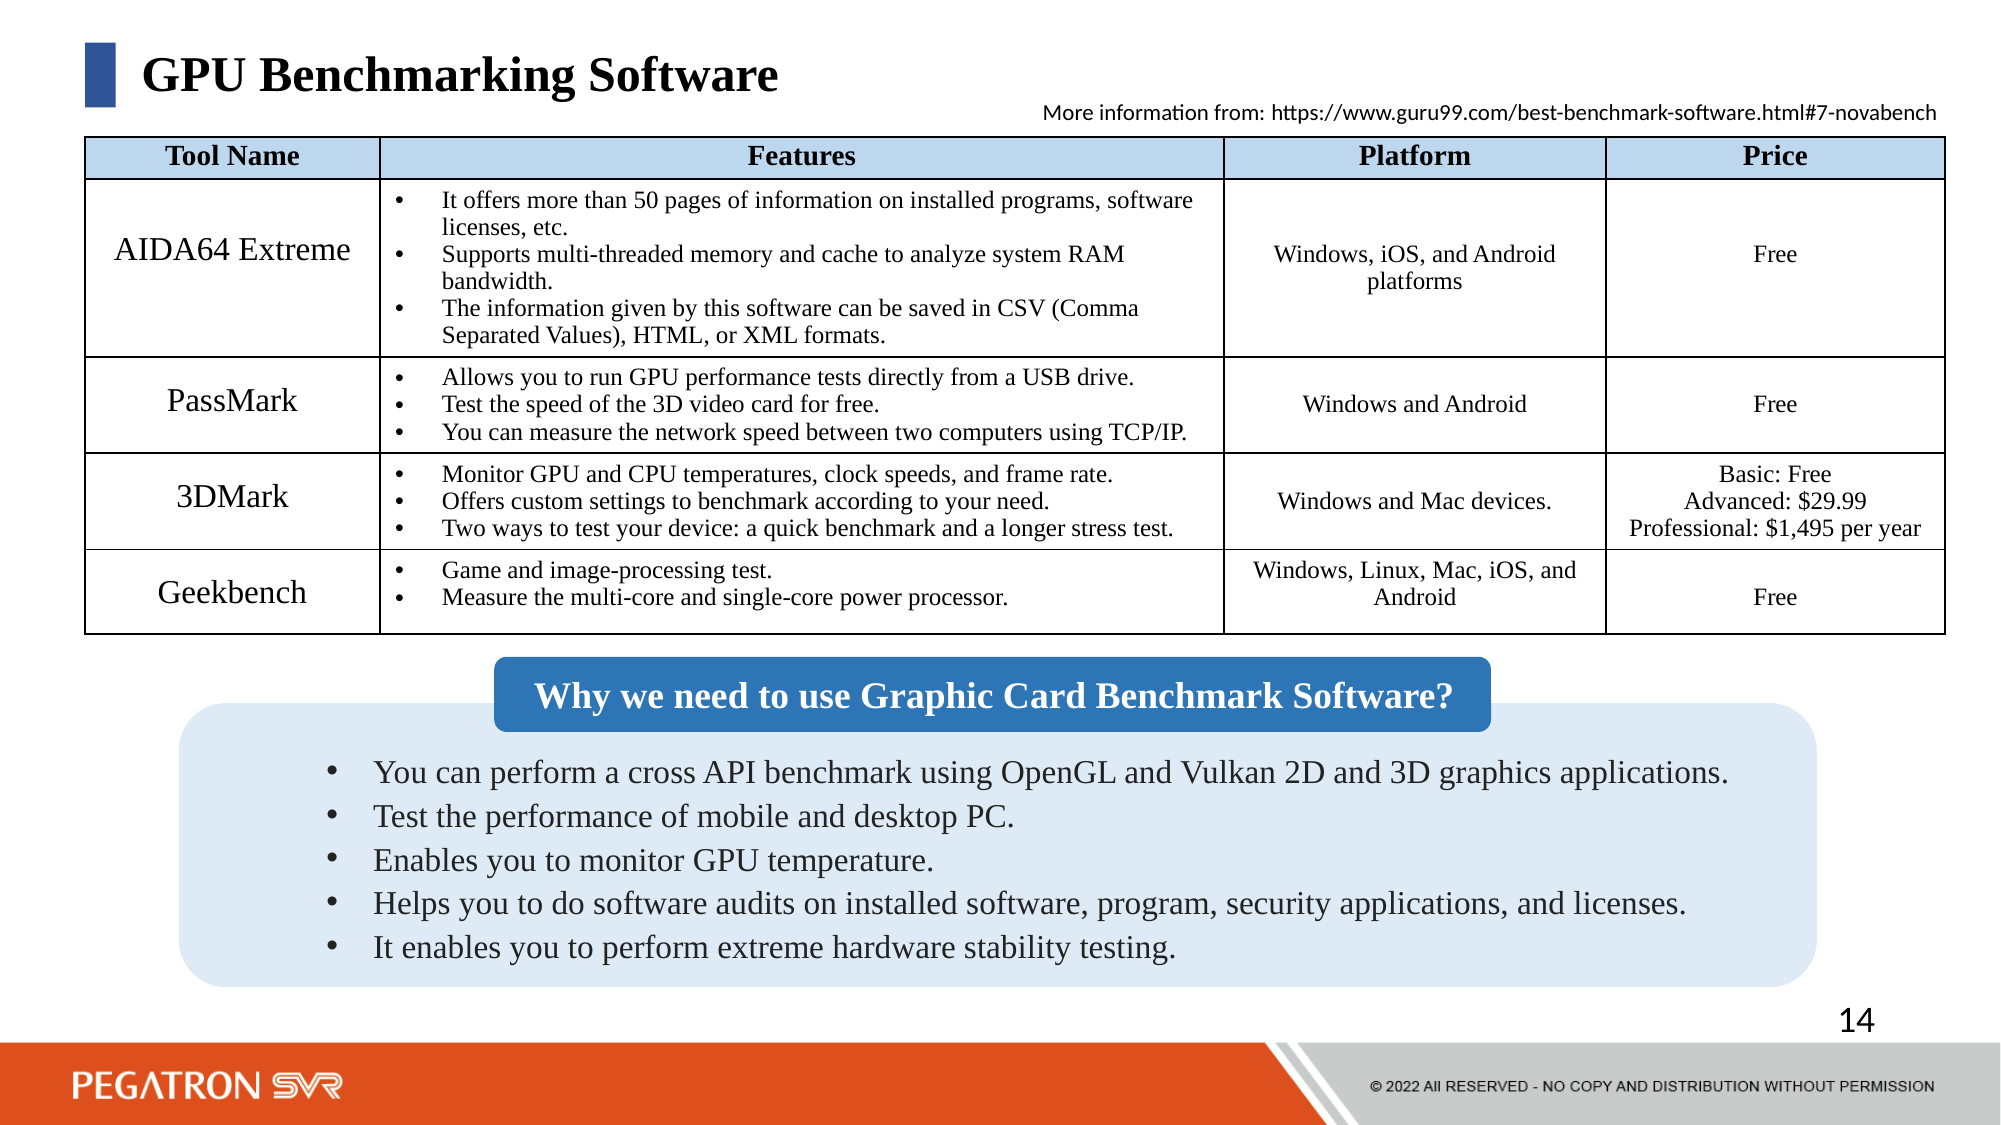

GPU Benchmarking Software

More information from: https://www.guru99.com/best-benchmark-software.html#7-novabench
| Tool Name | Features | Platform | Price |
| --- | --- | --- | --- |
| AIDA64 Extreme | It offers more than 50 pages of information on installed programs, software licenses, etc. Supports multi-threaded memory and cache to analyze system RAM bandwidth. The information given by this software can be saved in CSV (Comma Separated Values), HTML, or XML formats. | Windows, iOS, and Android platforms | Free |
| PassMark | Allows you to run GPU performance tests directly from a USB drive. Test the speed of the 3D video card for free. You can measure the network speed between two computers using TCP/IP. | Windows and Android | Free |
| 3DMark | Monitor GPU and CPU temperatures, clock speeds, and frame rate. Offers custom settings to benchmark according to your need. Two ways to test your device: a quick benchmark and a longer stress test. | Windows and Mac devices. | Basic: Free Advanced: $29.99 Professional: $1,495 per year |
| Geekbench | Game and image-processing test. Measure the multi-core and single-core power processor. | Windows, Linux, Mac, iOS, and Android | Free |

Why we need to use Graphic Card Benchmark Software?

You can perform a cross API benchmark using OpenGL and Vulkan 2D and 3D graphics applications.
Test the performance of mobile and desktop PC.
Enables you to monitor GPU temperature.
Helps you to do software audits on installed software, program, security applications, and licenses.
It enables you to perform extreme hardware stability testing.